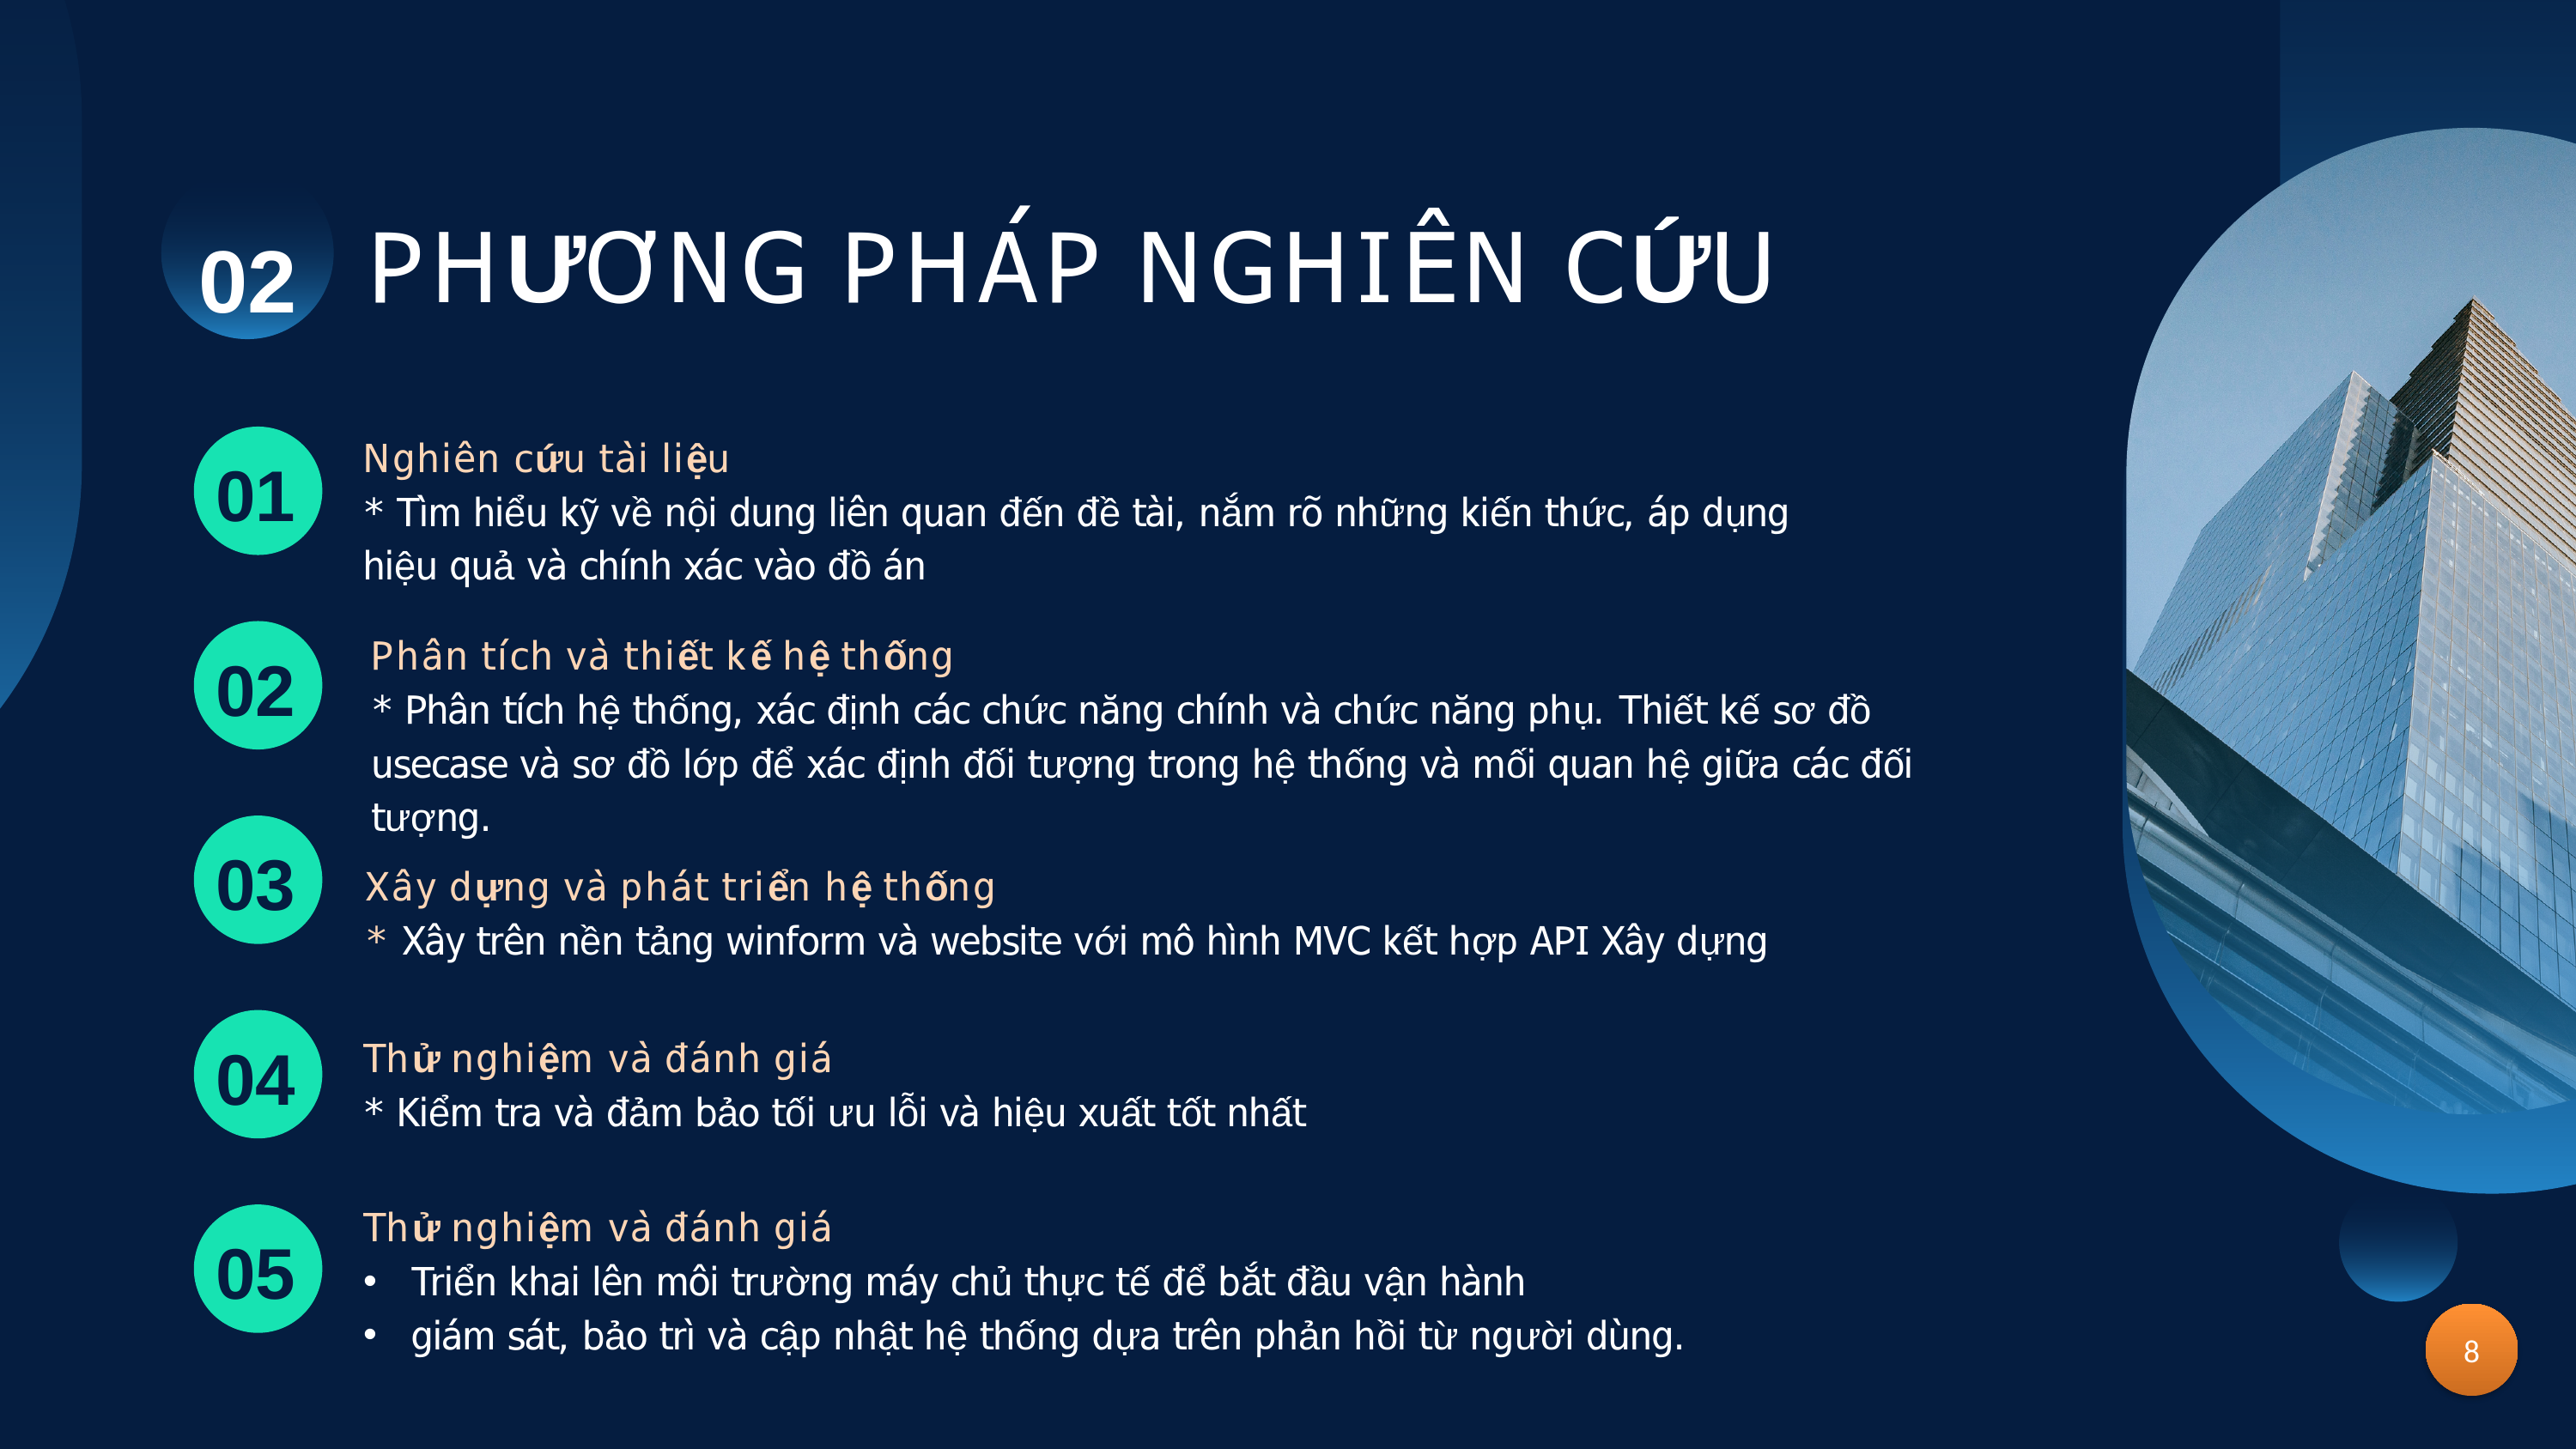

02
PHƯƠNG PHÁP NGHIÊN CỨU

01
Nghiên cứu tài liệu
* Tìm hiểu kỹ về nội dung liên quan đến đề tài, nắm rõ những kiến thức, áp dụng hiệu quả và chính xác vào đồ án

02
Phân tích và thiết kế hệ thống
* Phân tích hệ thống, xác định các chức năng chính và chức năng phụ. Thiết kế sơ đồ usecase và sơ đồ lớp để xác định đối tượng trong hệ thống và mối quan hệ giữa các đối tượng.

03
Xây dựng và phát triển hệ thống
* Xây trên nền tảng winform và website với mô hình MVC kết hợp API Xây dựng

04
Thử nghiệm và đánh giá
* Kiểm tra và đảm bảo tối ưu lỗi và hiệu xuất tốt nhất

Thử nghiệm và đánh giá
Triển khai lên môi trường máy chủ thực tế để bắt đầu vận hành
giám sát, bảo trì và cập nhật hệ thống dựa trên phản hồi từ người dùng.

05
8